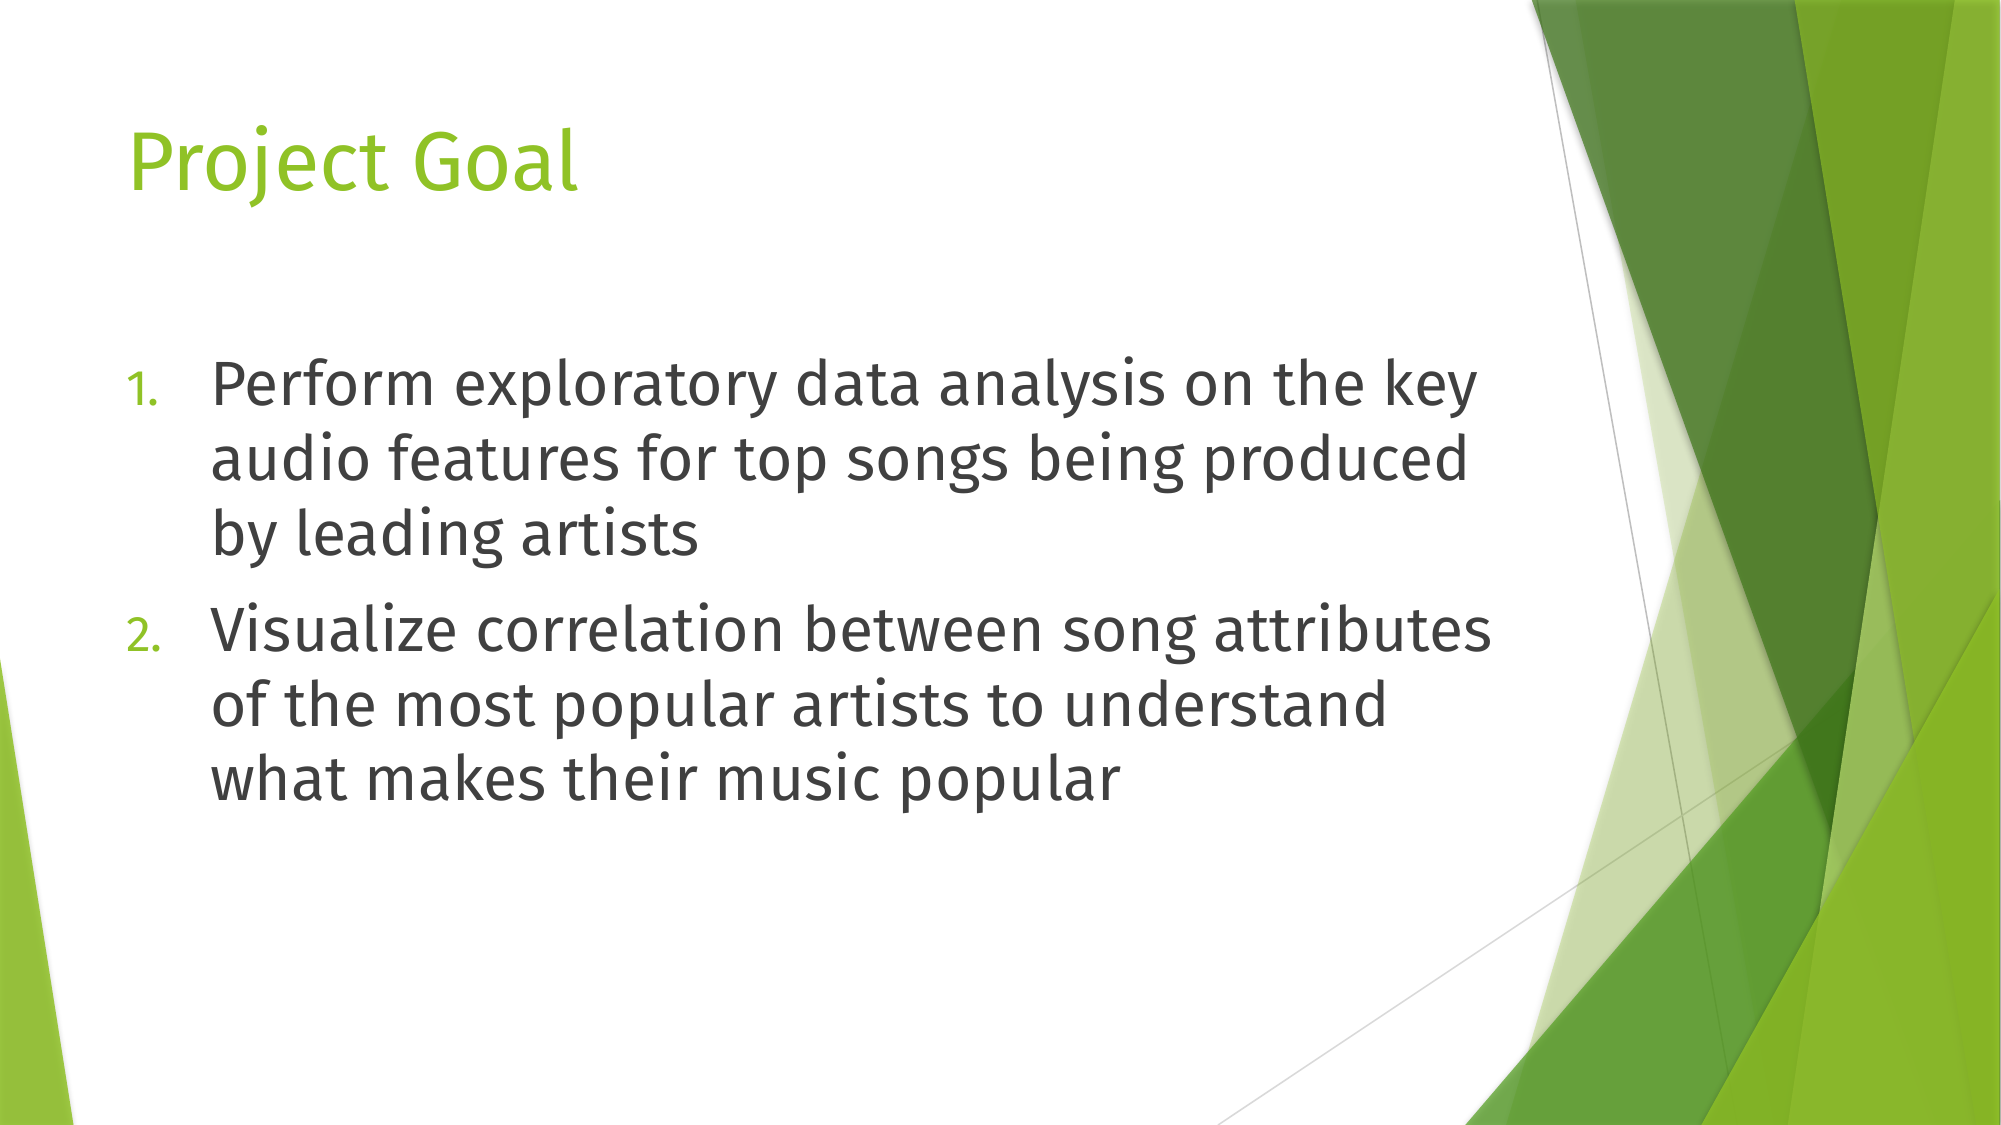

# Project Goal

Perform exploratory data analysis on the key audio features for top songs being produced by leading artists
Visualize correlation between song attributes of the most popular artists to understand what makes their music popular